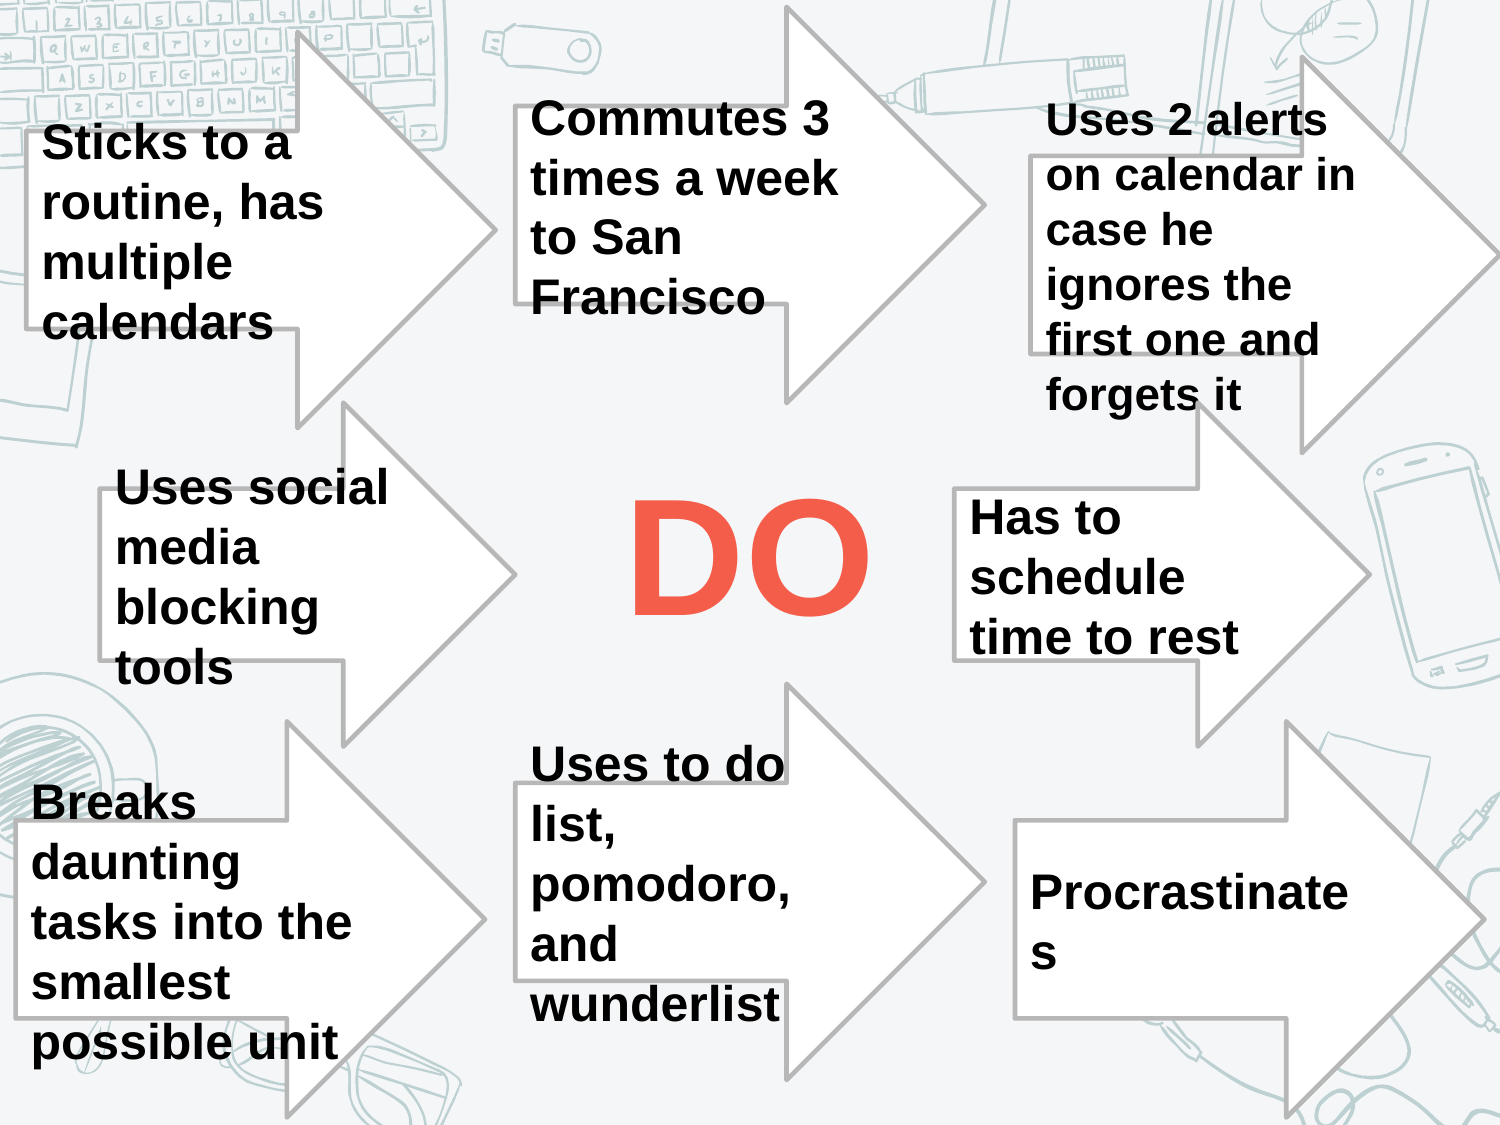

Commutes 3 times a week to San Francisco
Sticks to a routine, has multiple calendars
Uses 2 alerts on calendar in case he ignores the first one and forgets it
Uses social media blocking tools
Has to schedule time to rest
# DO
Uses to do list, pomodoro, and wunderlist
Breaks daunting tasks into the smallest possible unit
Procrastinates